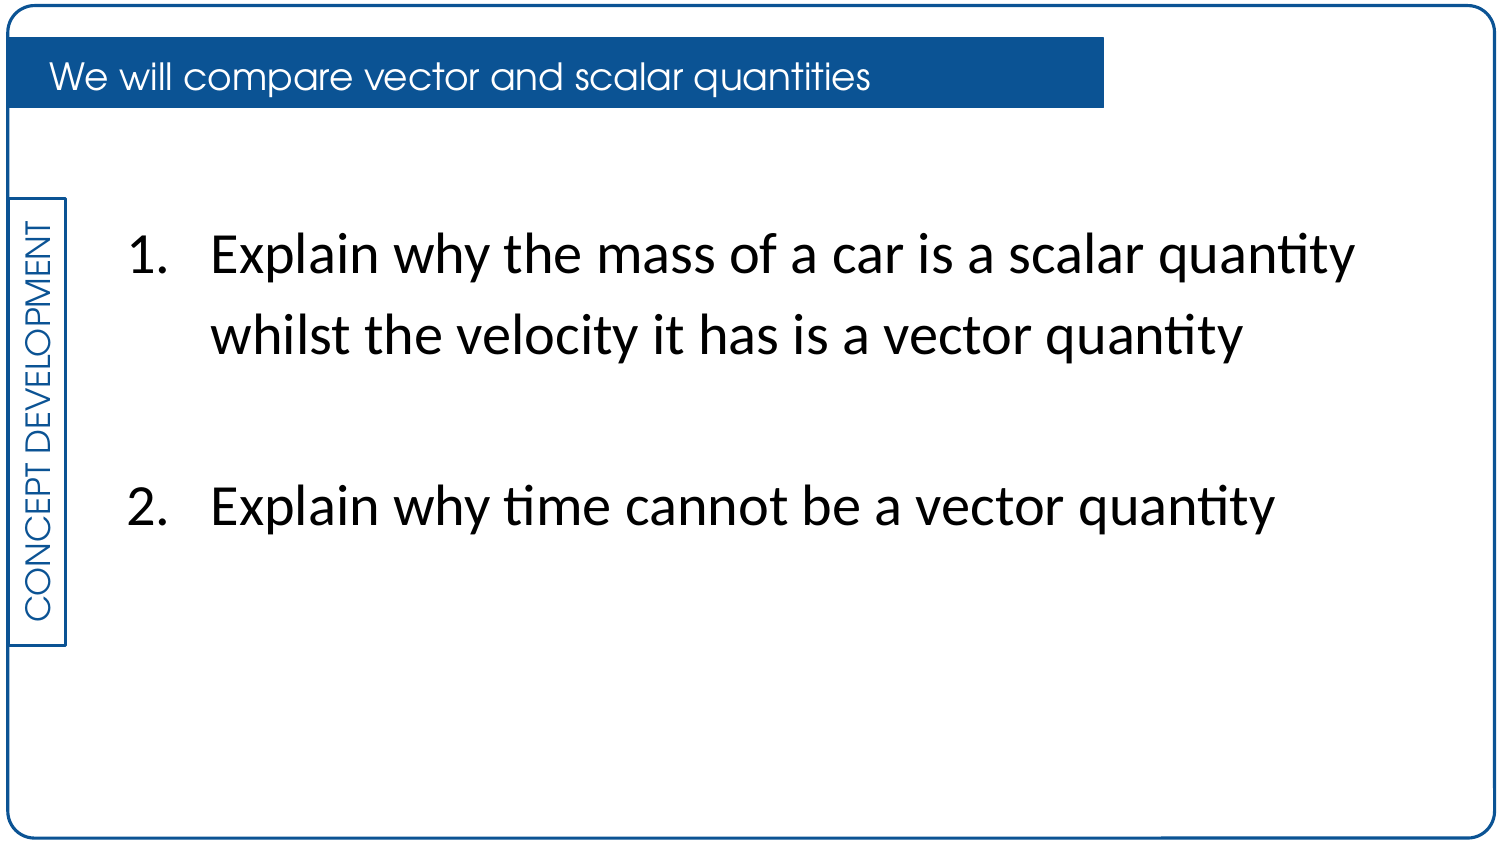

We will compare vector and scalar quantities
Explain why the mass of a car is a scalar quantity whilst the velocity it has is a vector quantity
Explain why time cannot be a vector quantity